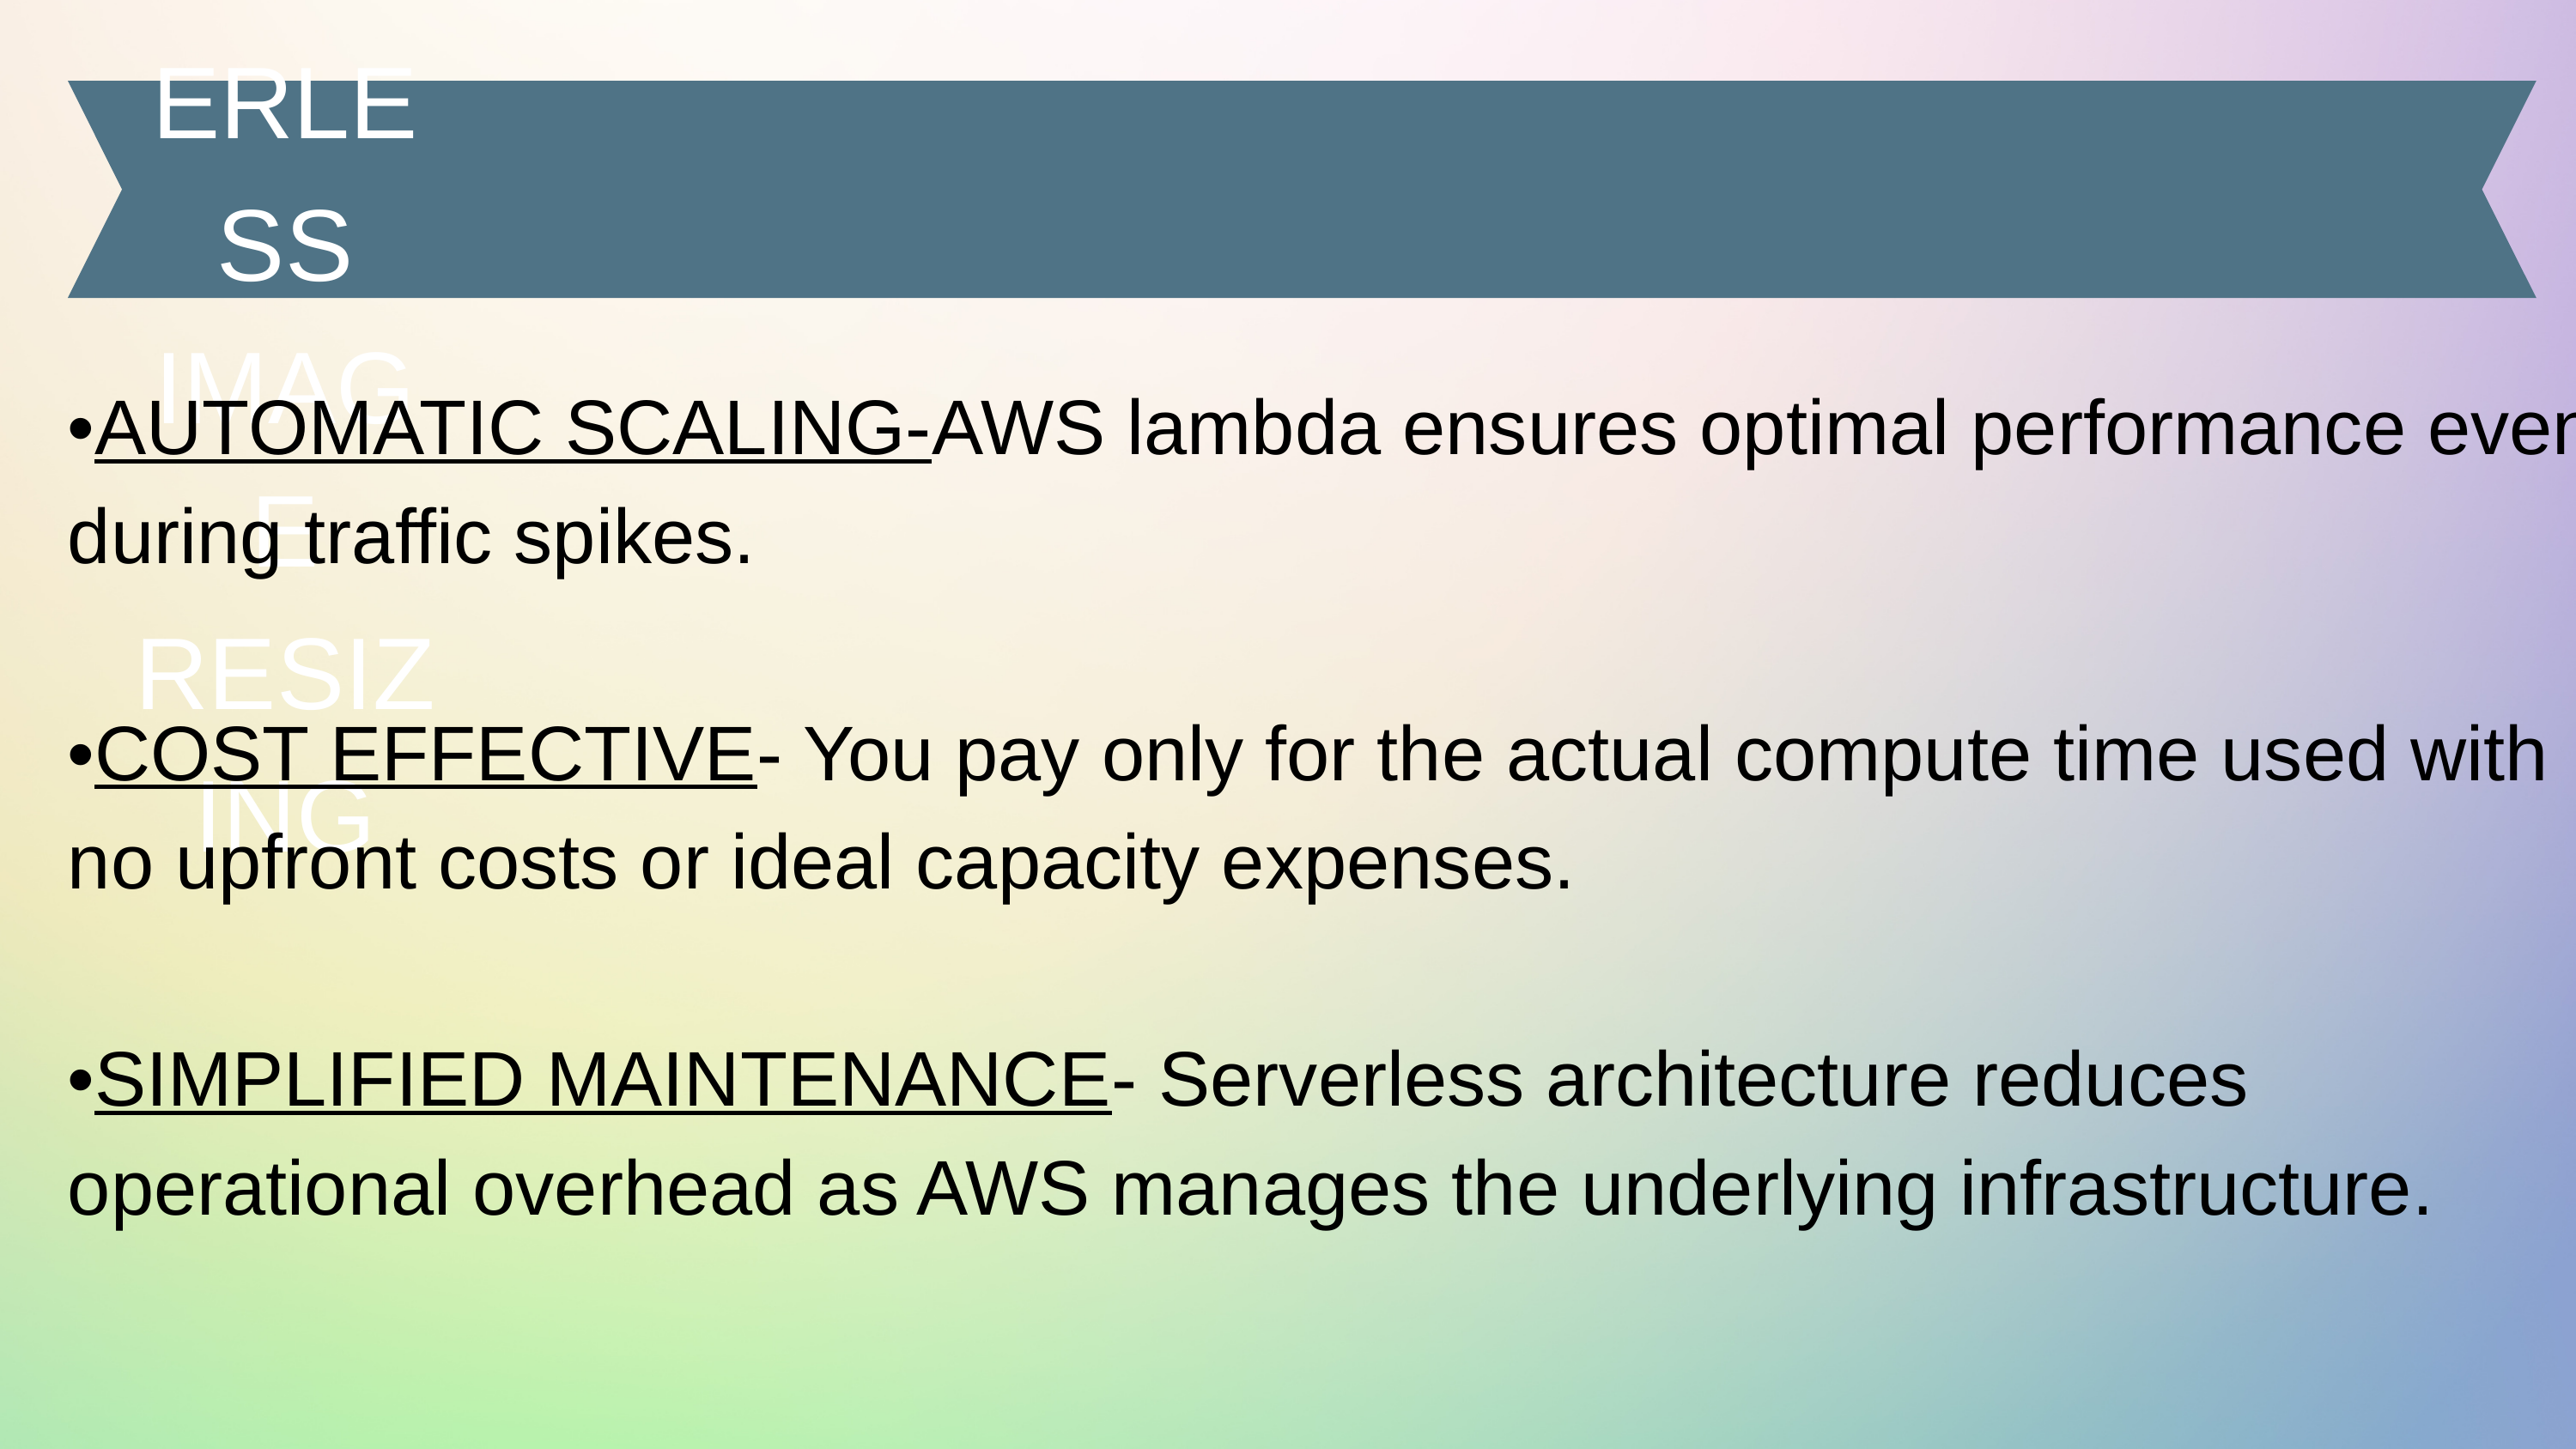

BENEFITS OF SERVERLESS IMAGE RESIZING
•AUTOMATIC SCALING-AWS lambda ensures optimal performance even during traffic spikes.

•COST EFFECTIVE- You pay only for the actual compute time used with no upfront costs or ideal capacity expenses.

•SIMPLIFIED MAINTENANCE- Serverless architecture reduces operational overhead as AWS manages the underlying infrastructure.